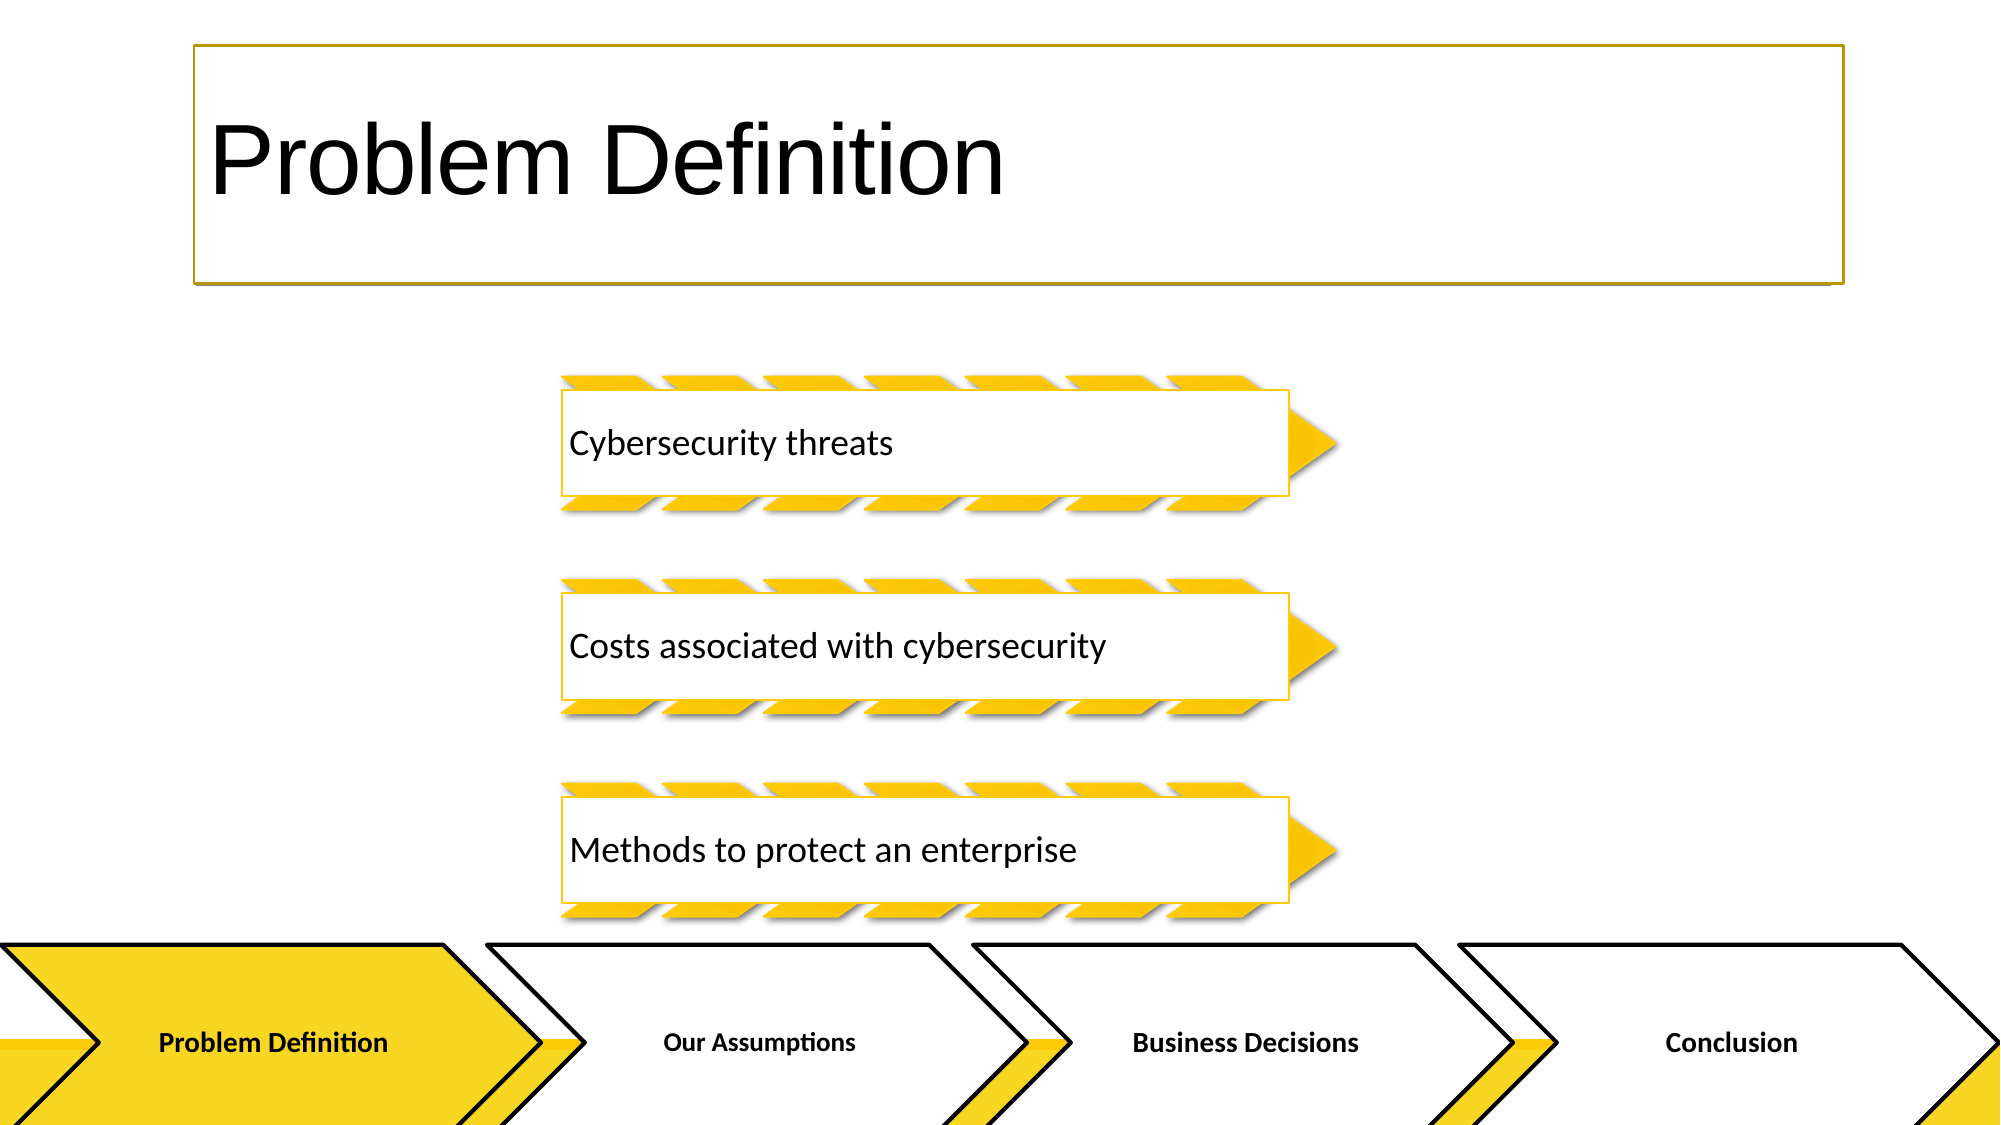

# Problem Definition

Cybersecurity threats

Costs associated with cybersecurity

Methods to protect an enterprise
Problem Definition
Our Assumptions
Business Decisions
Conclusion